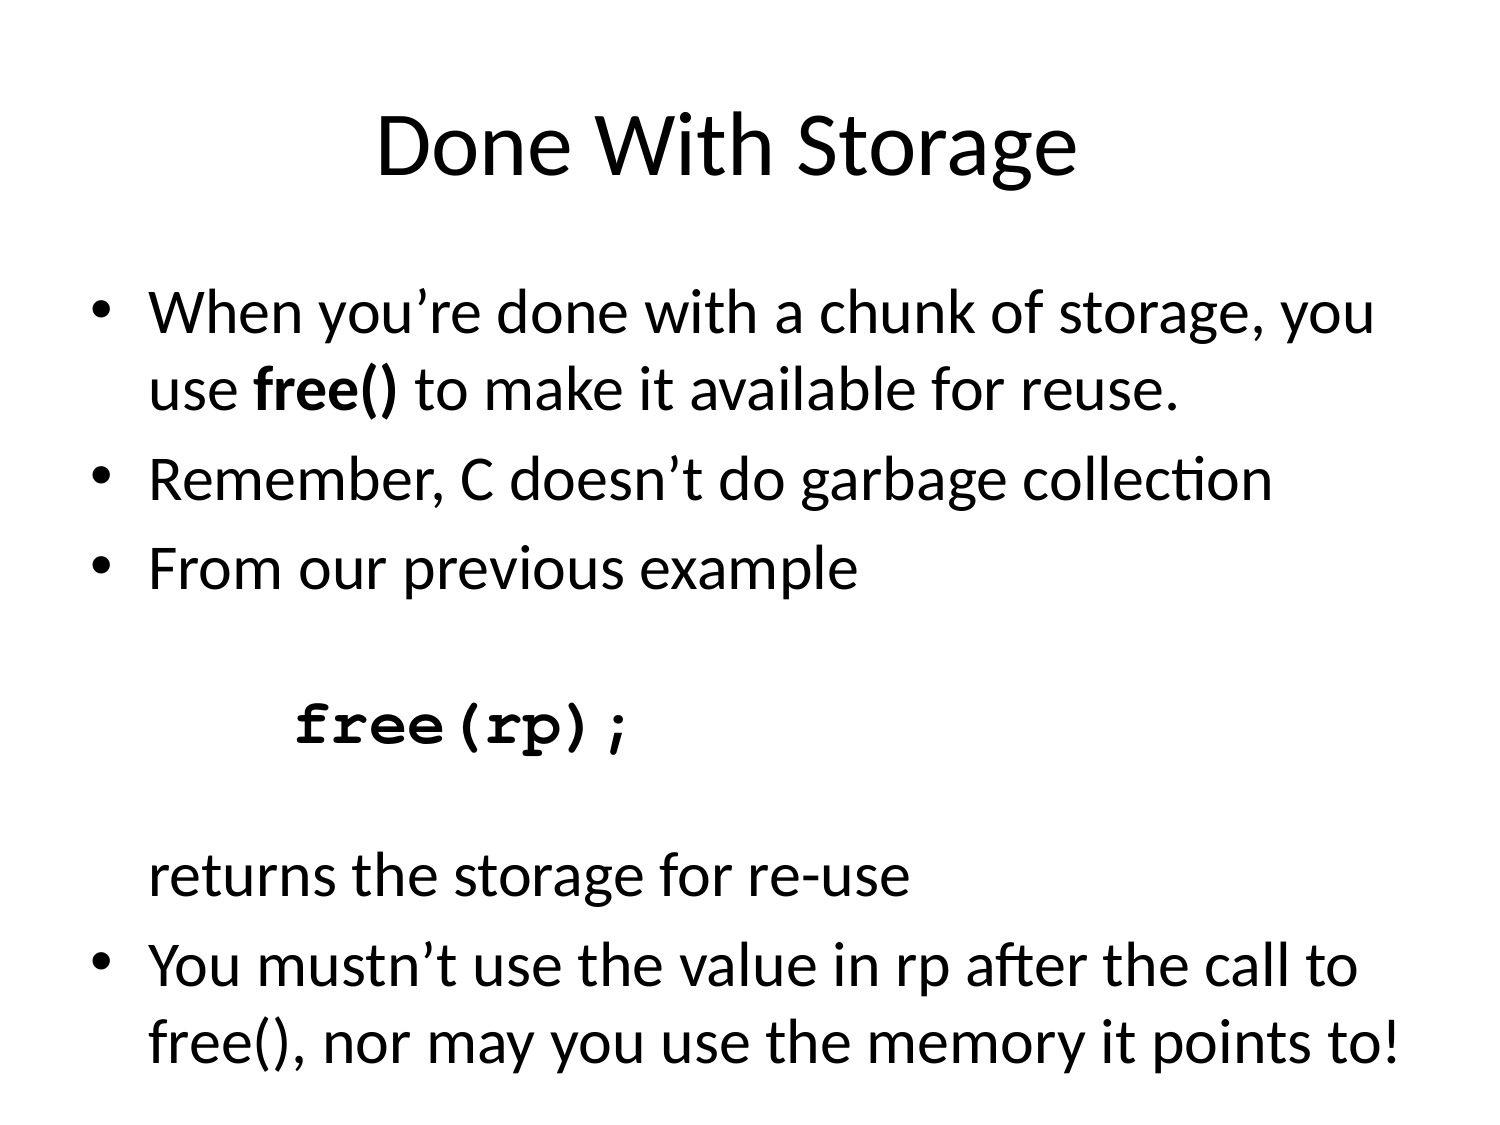

# Done With Storage
When you’re done with a chunk of storage, you use free() to make it available for reuse.
Remember, C doesn’t do garbage collection
From our previous example
		free(rp);
returns the storage for re-use
You mustn’t use the value in rp after the call to free(), nor may you use the memory it points to!